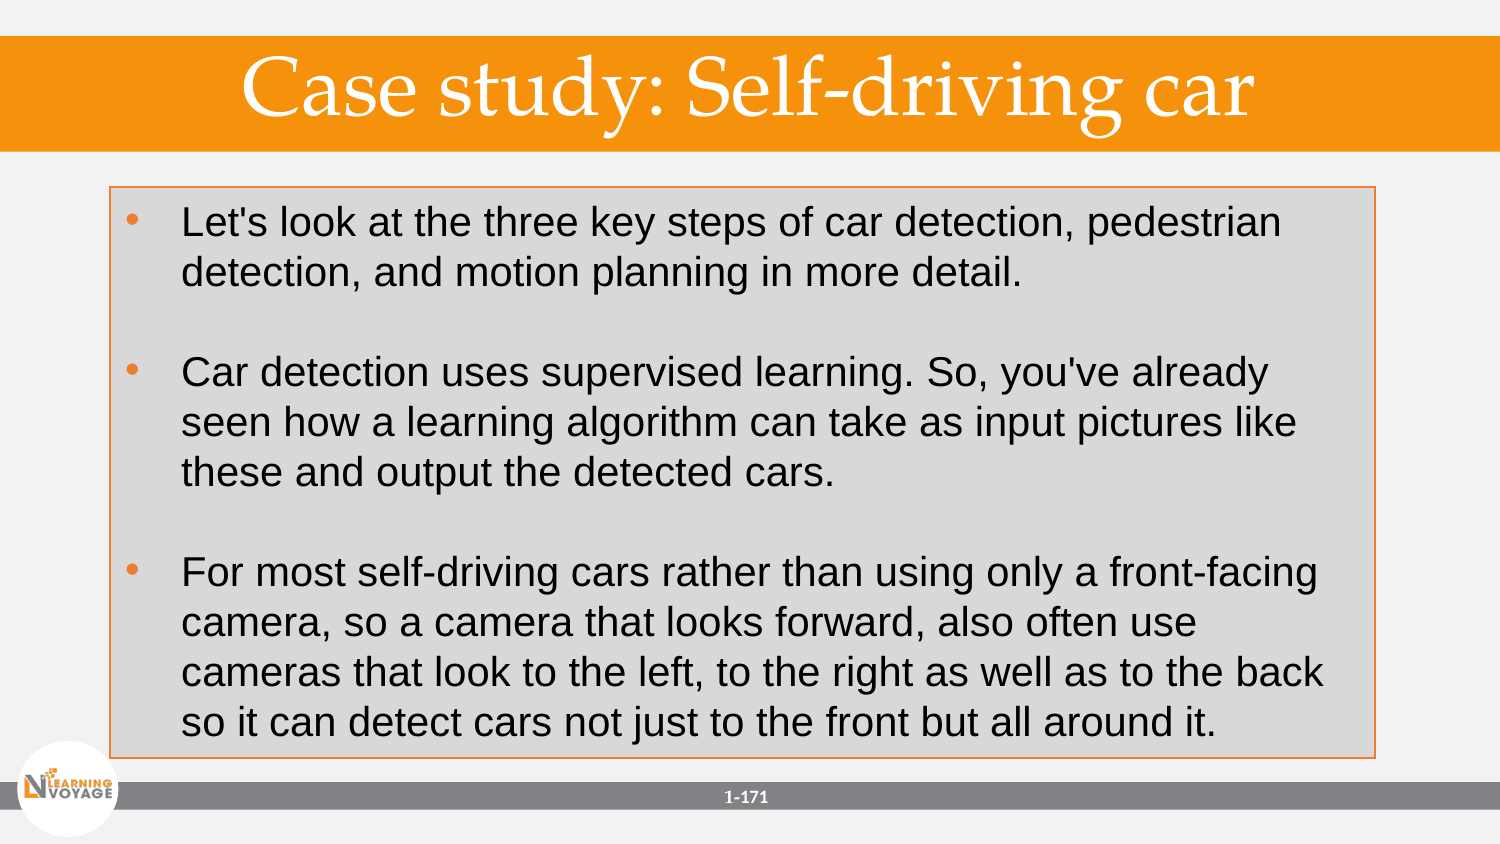

Case study: Self-driving car
Let's look at the three key steps of car detection, pedestrian detection, and motion planning in more detail.

Car detection uses supervised learning. So, you've already seen how a learning algorithm can take as input pictures like these and output the detected cars.

For most self-driving cars rather than using only a front-facing camera, so a camera that looks forward, also often use cameras that look to the left, to the right as well as to the back so it can detect cars not just to the front but all around it.
1-171